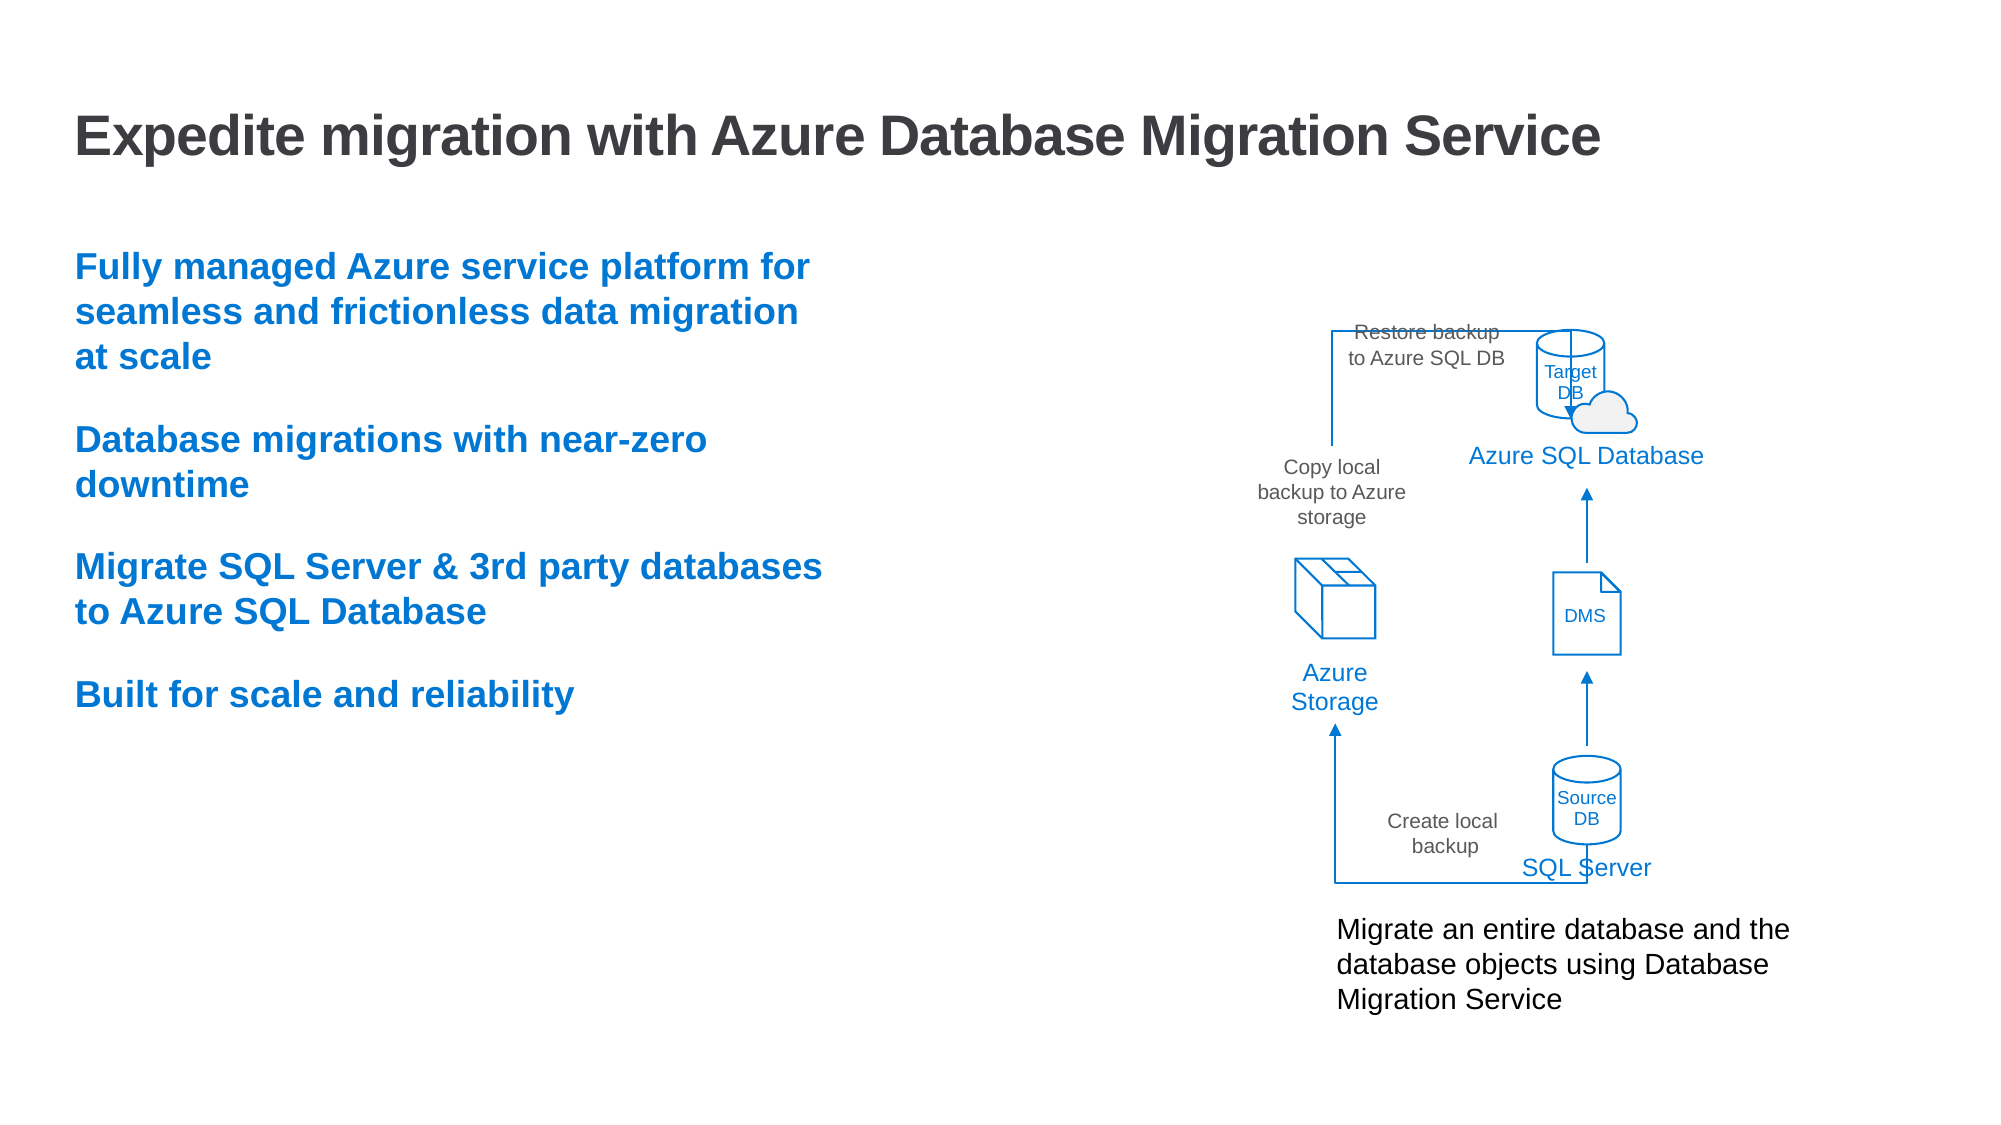

# Expedite migration with Azure Database Migration Service
Fully managed Azure service platform for seamless and frictionless data migration at scale
Database migrations with near-zero downtime
Migrate SQL Server & 3rd party databases to Azure SQL Database
Built for scale and reliability

Restore backup to Azure SQL DB
Target DB

Azure SQL Database
Copy local backup to Azure storage

DMS

Azure Storage
Source DB
Create local
backup
SQL Server
Migrate an entire database and the database objects using Database Migration Service